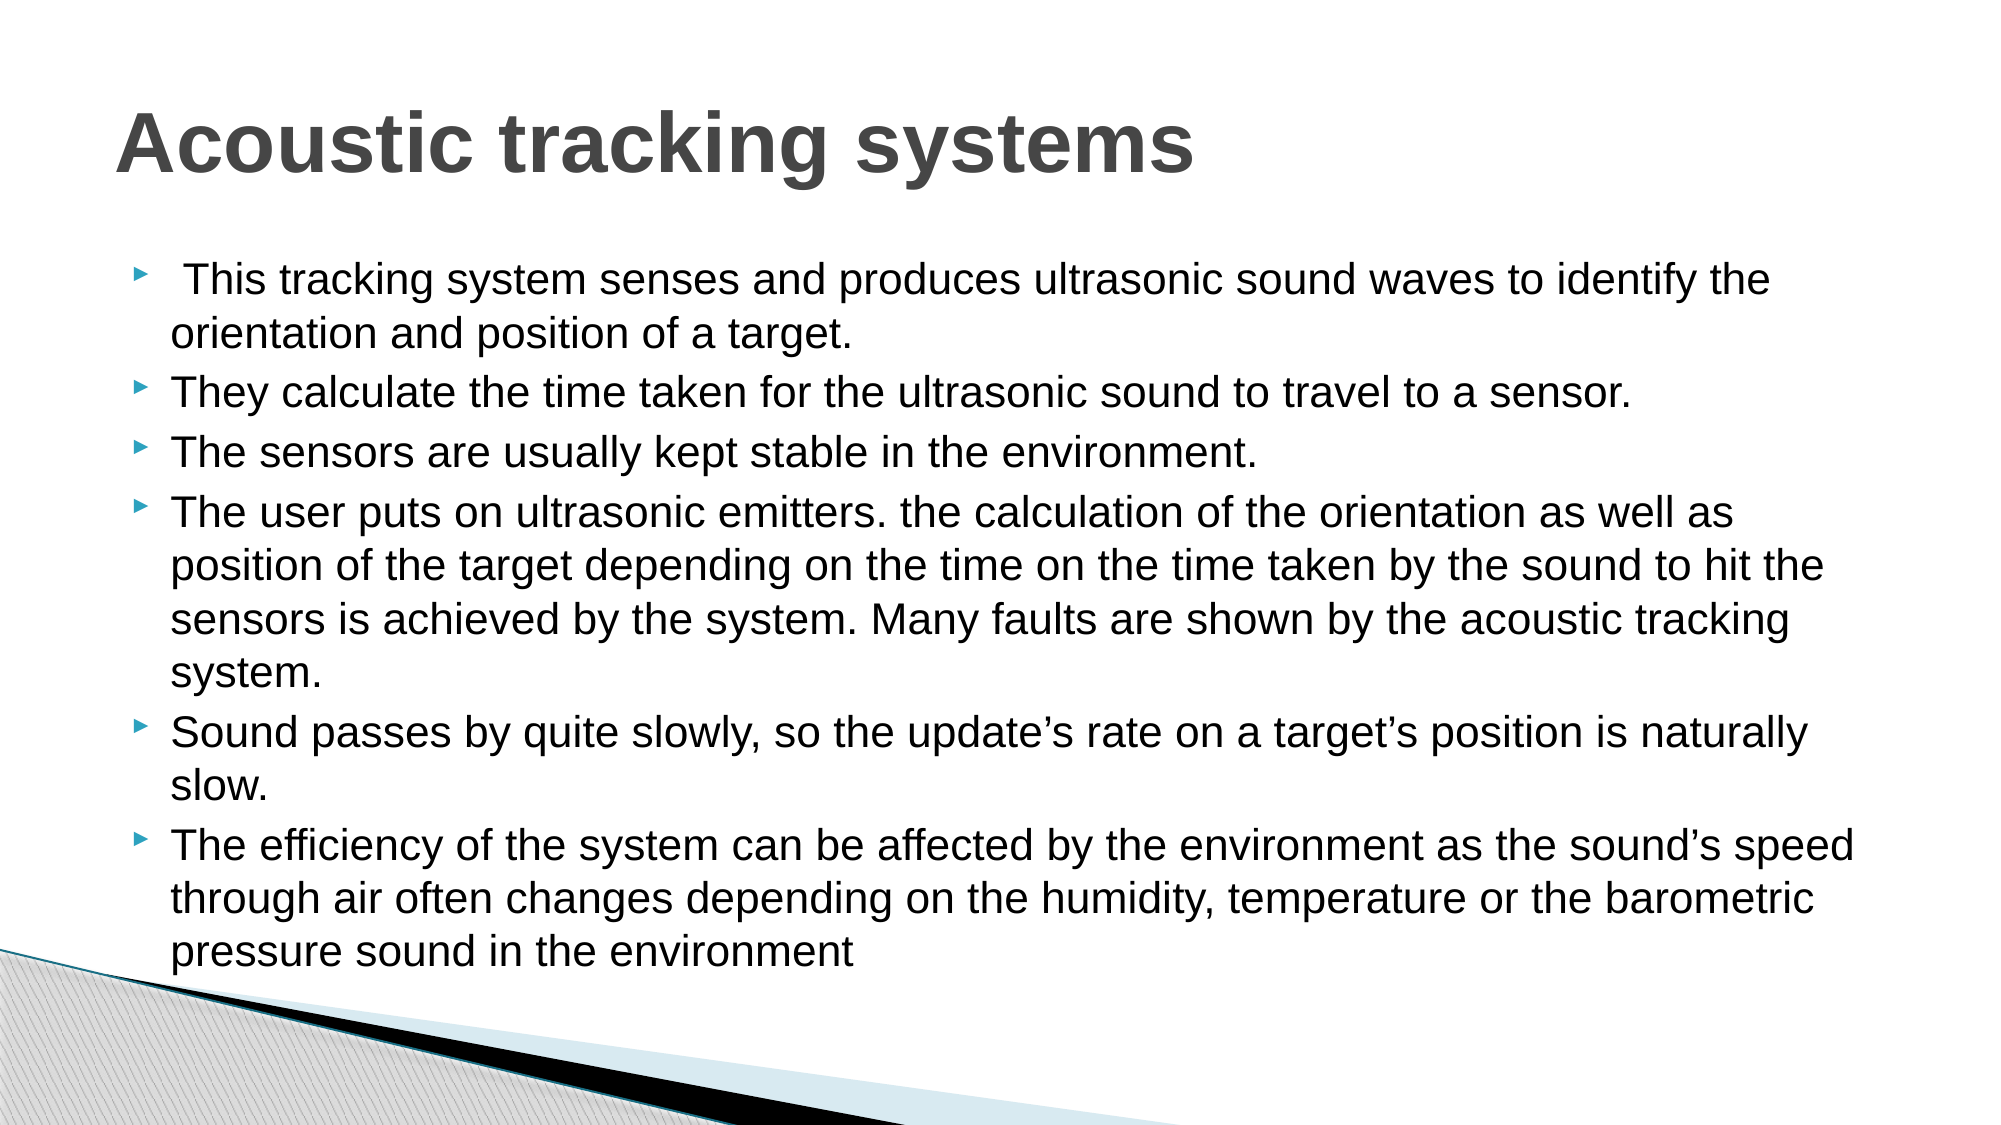

# Acoustic tracking systems
 This tracking system senses and produces ultrasonic sound waves to identify the orientation and position of a target.
They calculate the time taken for the ultrasonic sound to travel to a sensor.
The sensors are usually kept stable in the environment.
The user puts on ultrasonic emitters. the calculation of the orientation as well as position of the target depending on the time on the time taken by the sound to hit the sensors is achieved by the system. Many faults are shown by the acoustic tracking system.
Sound passes by quite slowly, so the update’s rate on a target’s position is naturally slow.
The efficiency of the system can be affected by the environment as the sound’s speed through air often changes depending on the humidity, temperature or the barometric pressure sound in the environment